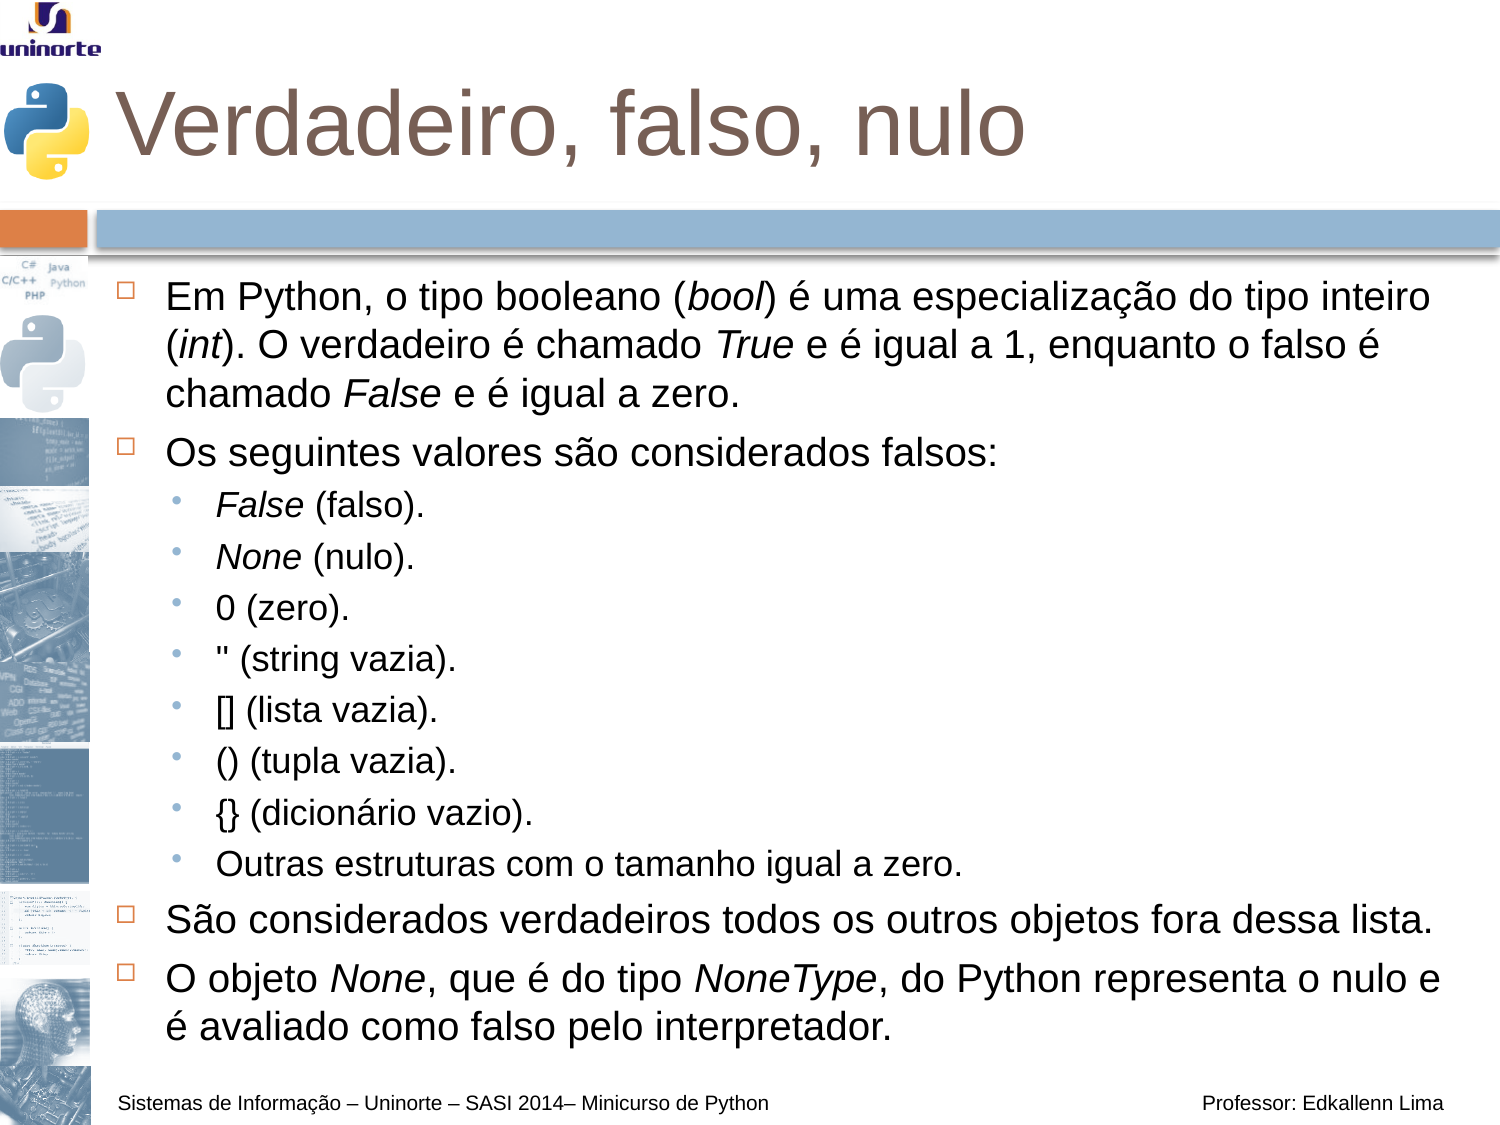

# Verdadeiro, falso, nulo
Em Python, o tipo booleano (bool) é uma especialização do tipo inteiro (int). O verdadeiro é chamado True e é igual a 1, enquanto o falso é chamado False e é igual a zero.
Os seguintes valores são considerados falsos:
False (falso).
None (nulo).
0 (zero).
'' (string vazia).
[] (lista vazia).
() (tupla vazia).
{} (dicionário vazio).
Outras estruturas com o tamanho igual a zero.
São considerados verdadeiros todos os outros objetos fora dessa lista.
O objeto None, que é do tipo NoneType, do Python representa o nulo e é avaliado como falso pelo interpretador.